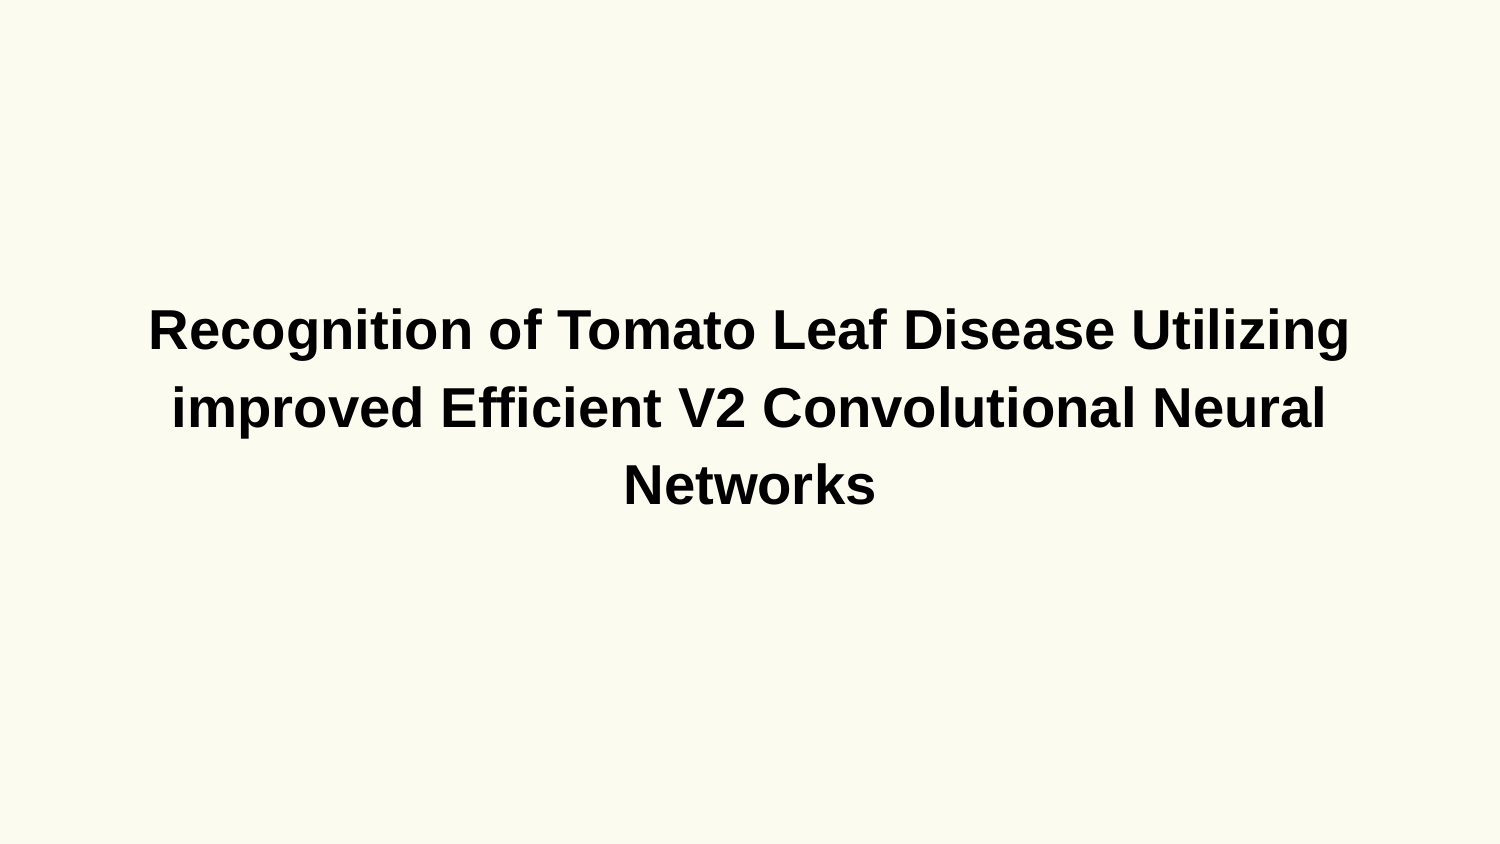

# Recognition of Tomato Leaf Disease Utilizing improved Efficient V2 Convolutional Neural Networks